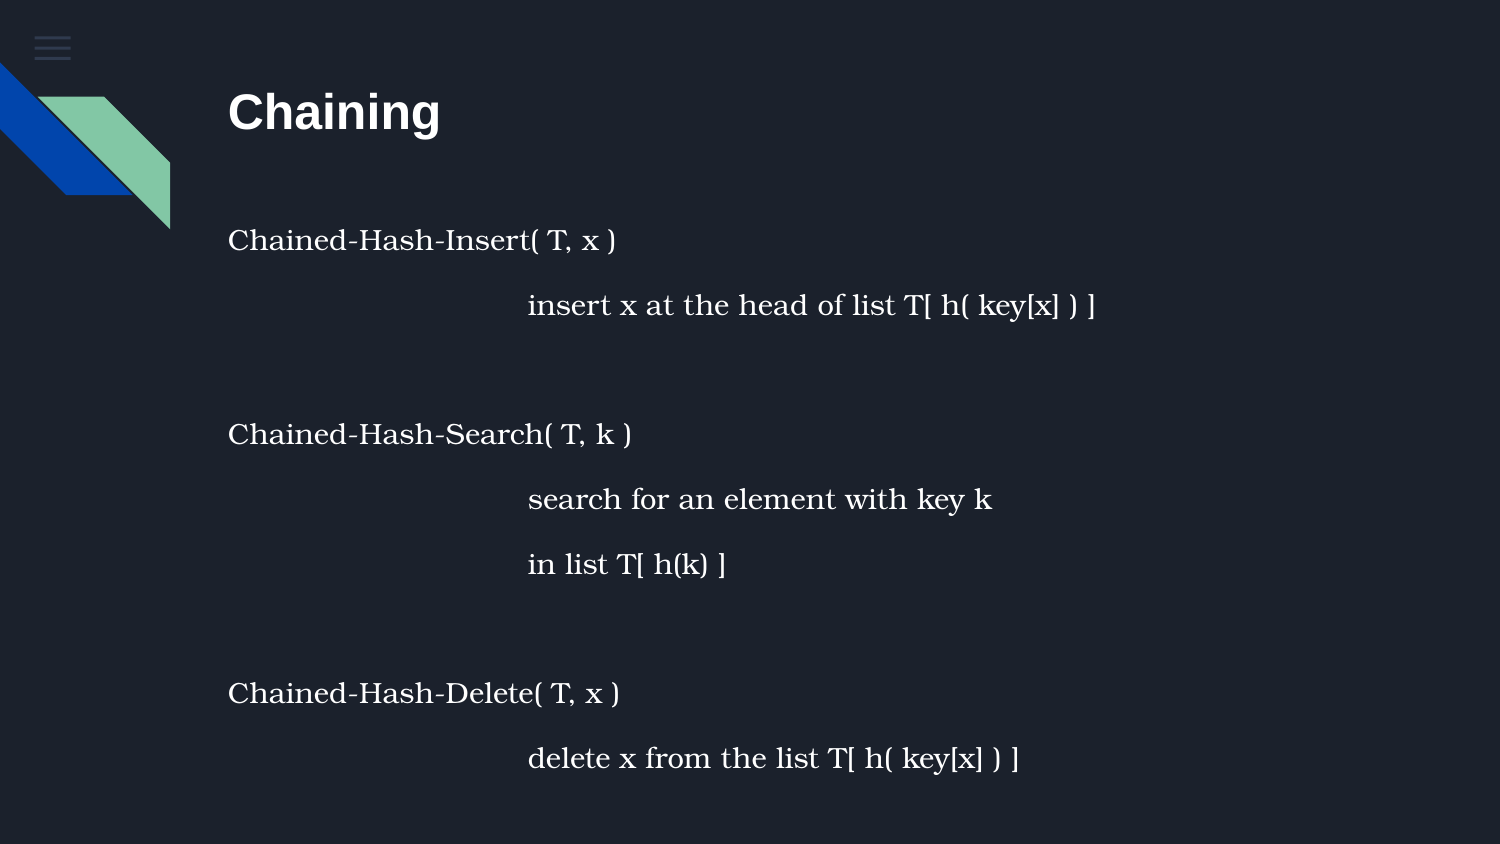

# Chaining
Chained-Hash-Insert( T, x )
		insert x at the head of list T[ h( key[x] ) ]

Chained-Hash-Search( T, k )
		search for an element with key k
		in list T[ h(k) ]

Chained-Hash-Delete( T, x )
		delete x from the list T[ h( key[x] ) ]